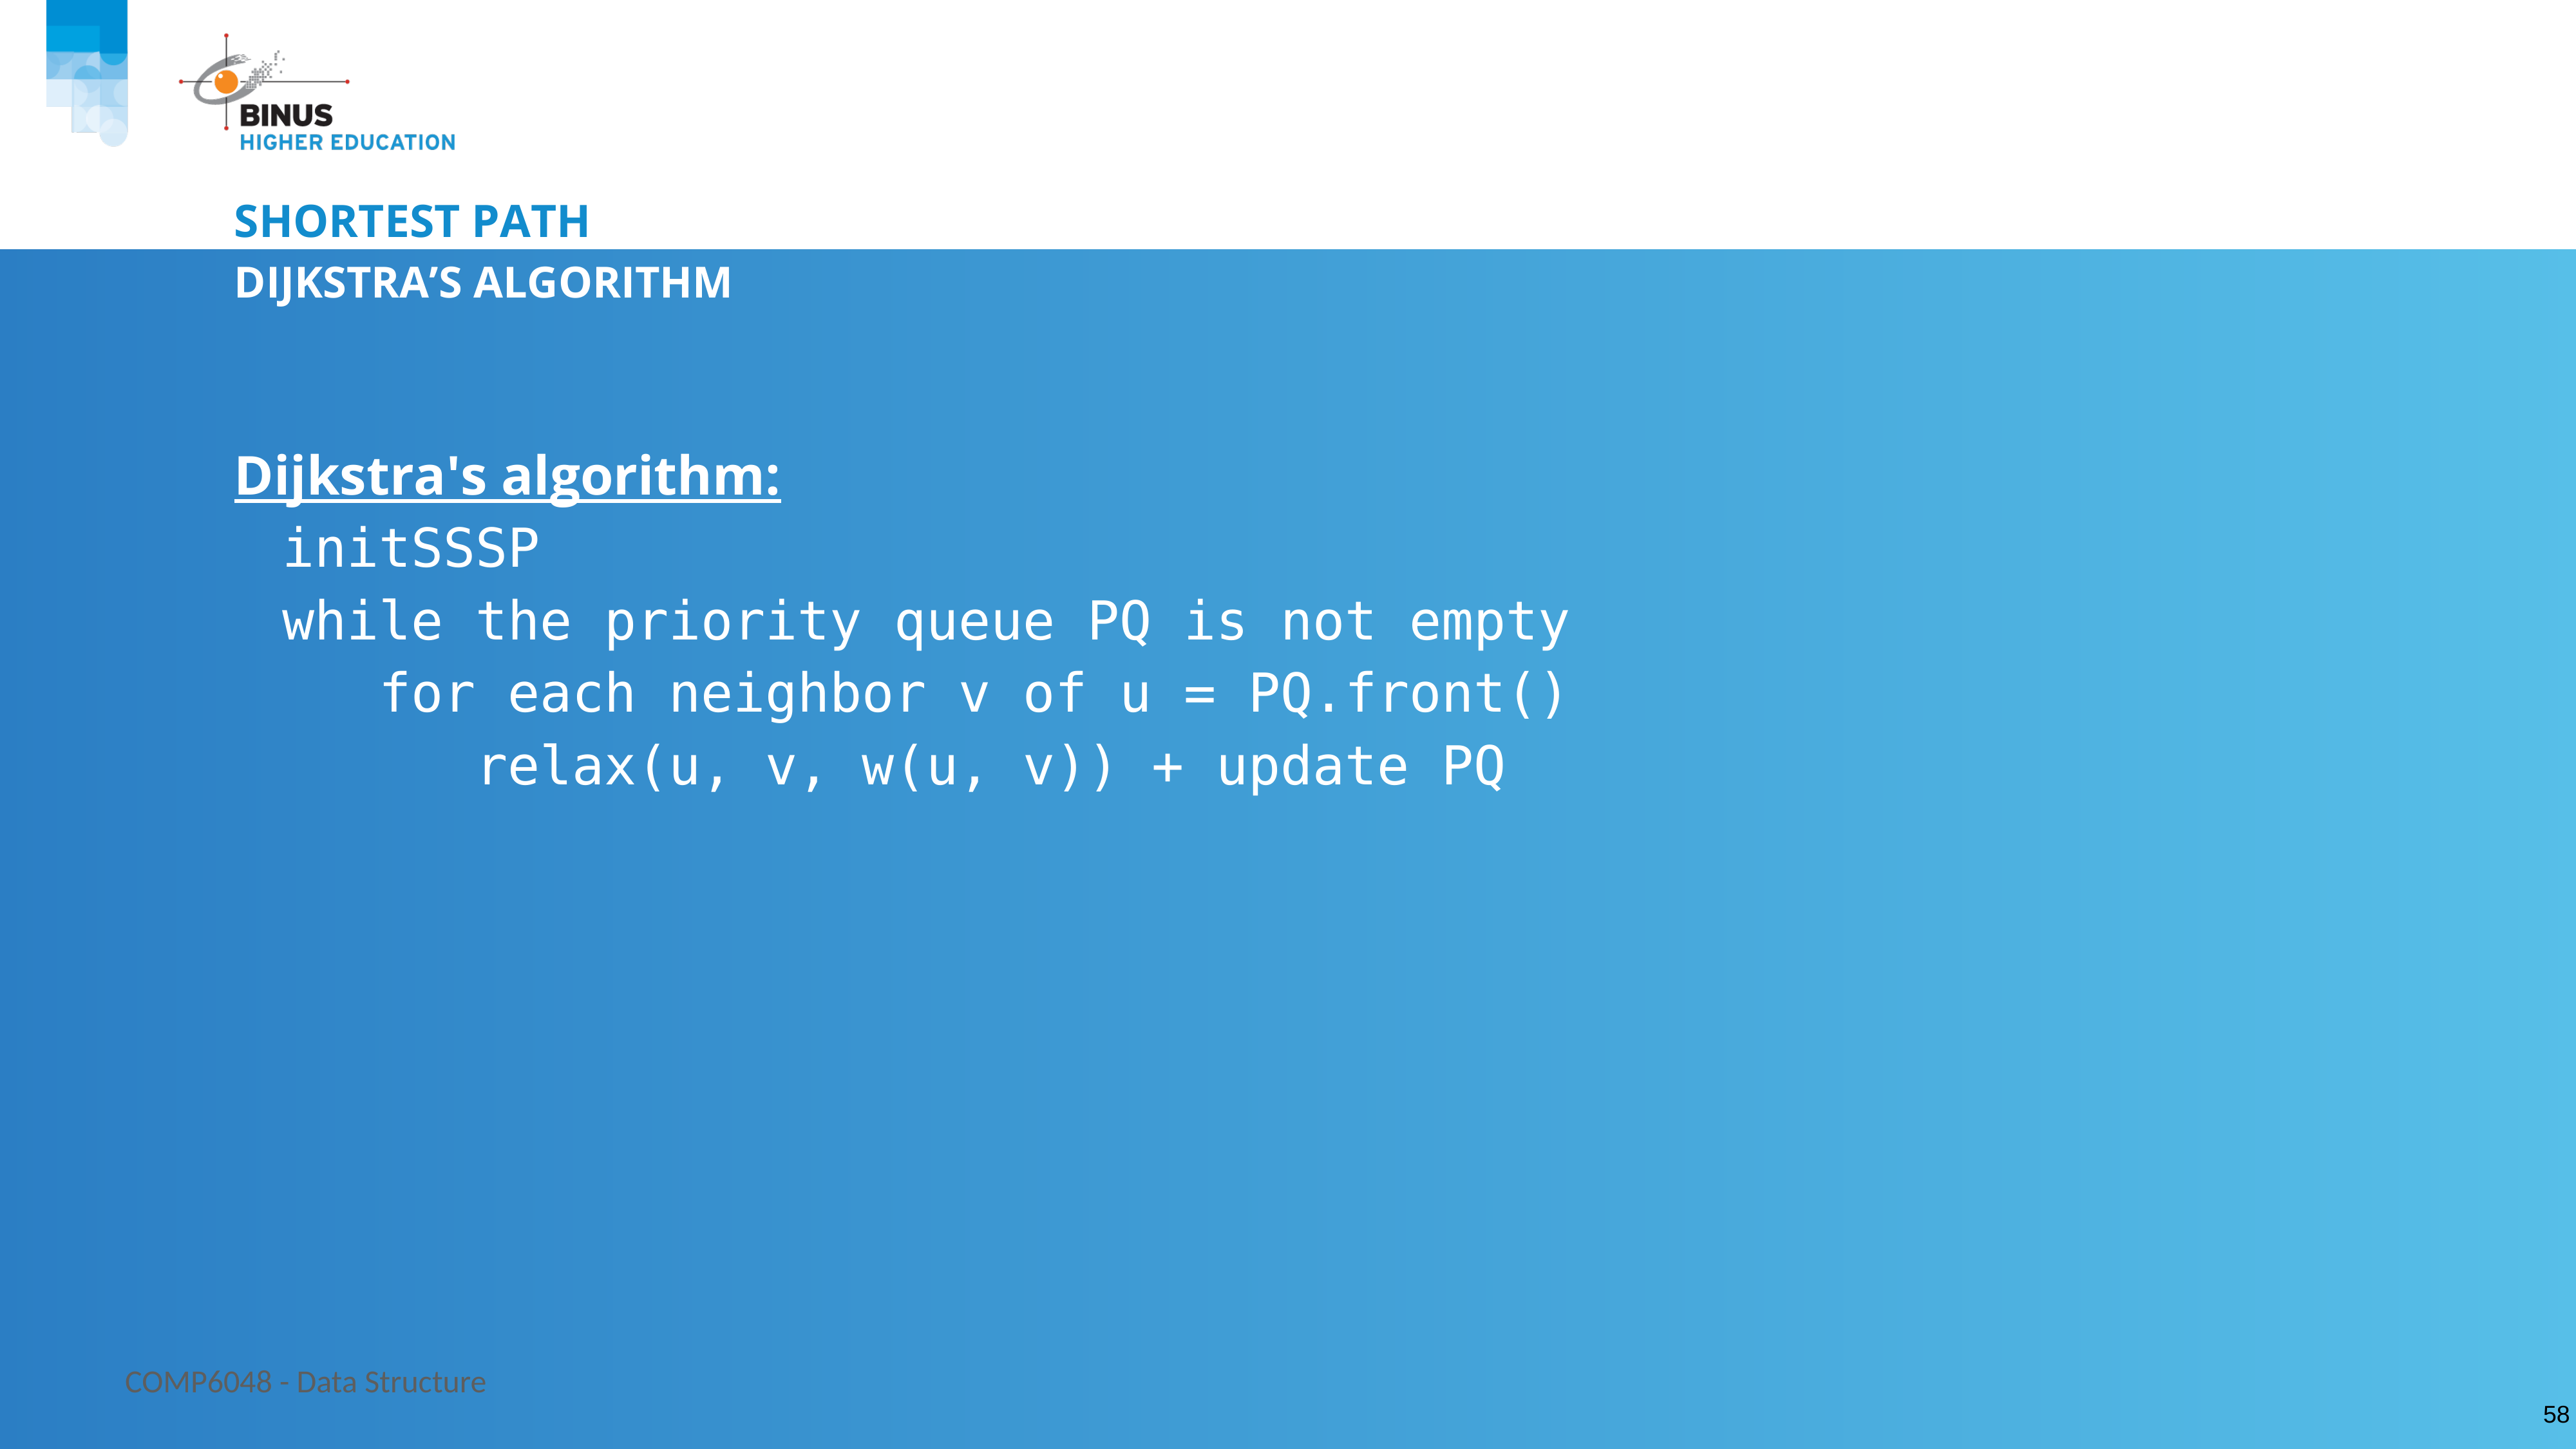

# Shortest path
Dijkstra’s Algorithm
Dijkstra's algorithm:
	initSSSP
	while the priority queue PQ is not empty
		for each neighbor v of u = PQ.front()
			relax(u, v, w(u, v)) + update PQ
COMP6048 - Data Structure
58